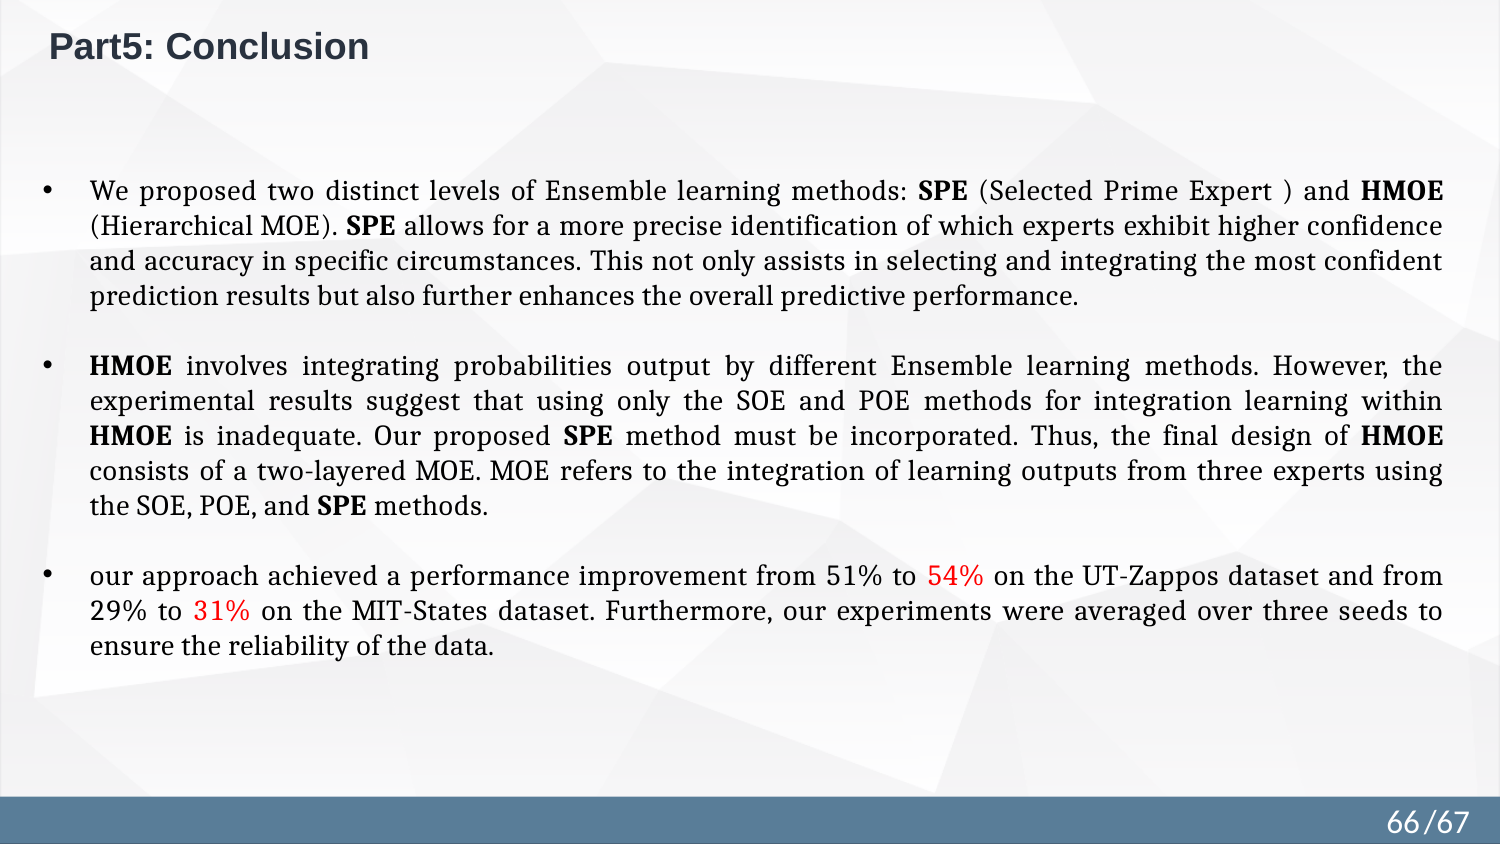

Part5: Conclusion
We proposed two distinct levels of Ensemble learning methods: SPE (Selected Prime Expert ) and HMOE (Hierarchical MOE). SPE allows for a more precise identification of which experts exhibit higher confidence and accuracy in specific circumstances. This not only assists in selecting and integrating the most confident prediction results but also further enhances the overall predictive performance.

HMOE involves integrating probabilities output by different Ensemble learning methods. However, the experimental results suggest that using only the SOE and POE methods for integration learning within HMOE is inadequate. Our proposed SPE method must be incorporated. Thus, the final design of HMOE consists of a two-layered MOE. MOE refers to the integration of learning outputs from three experts using the SOE, POE, and SPE methods.

our approach achieved a performance improvement from 51% to 54% on the UT-Zappos dataset and from 29% to 31% on the MIT-States dataset. Furthermore, our experiments were averaged over three seeds to ensure the reliability of the data.
66
/67